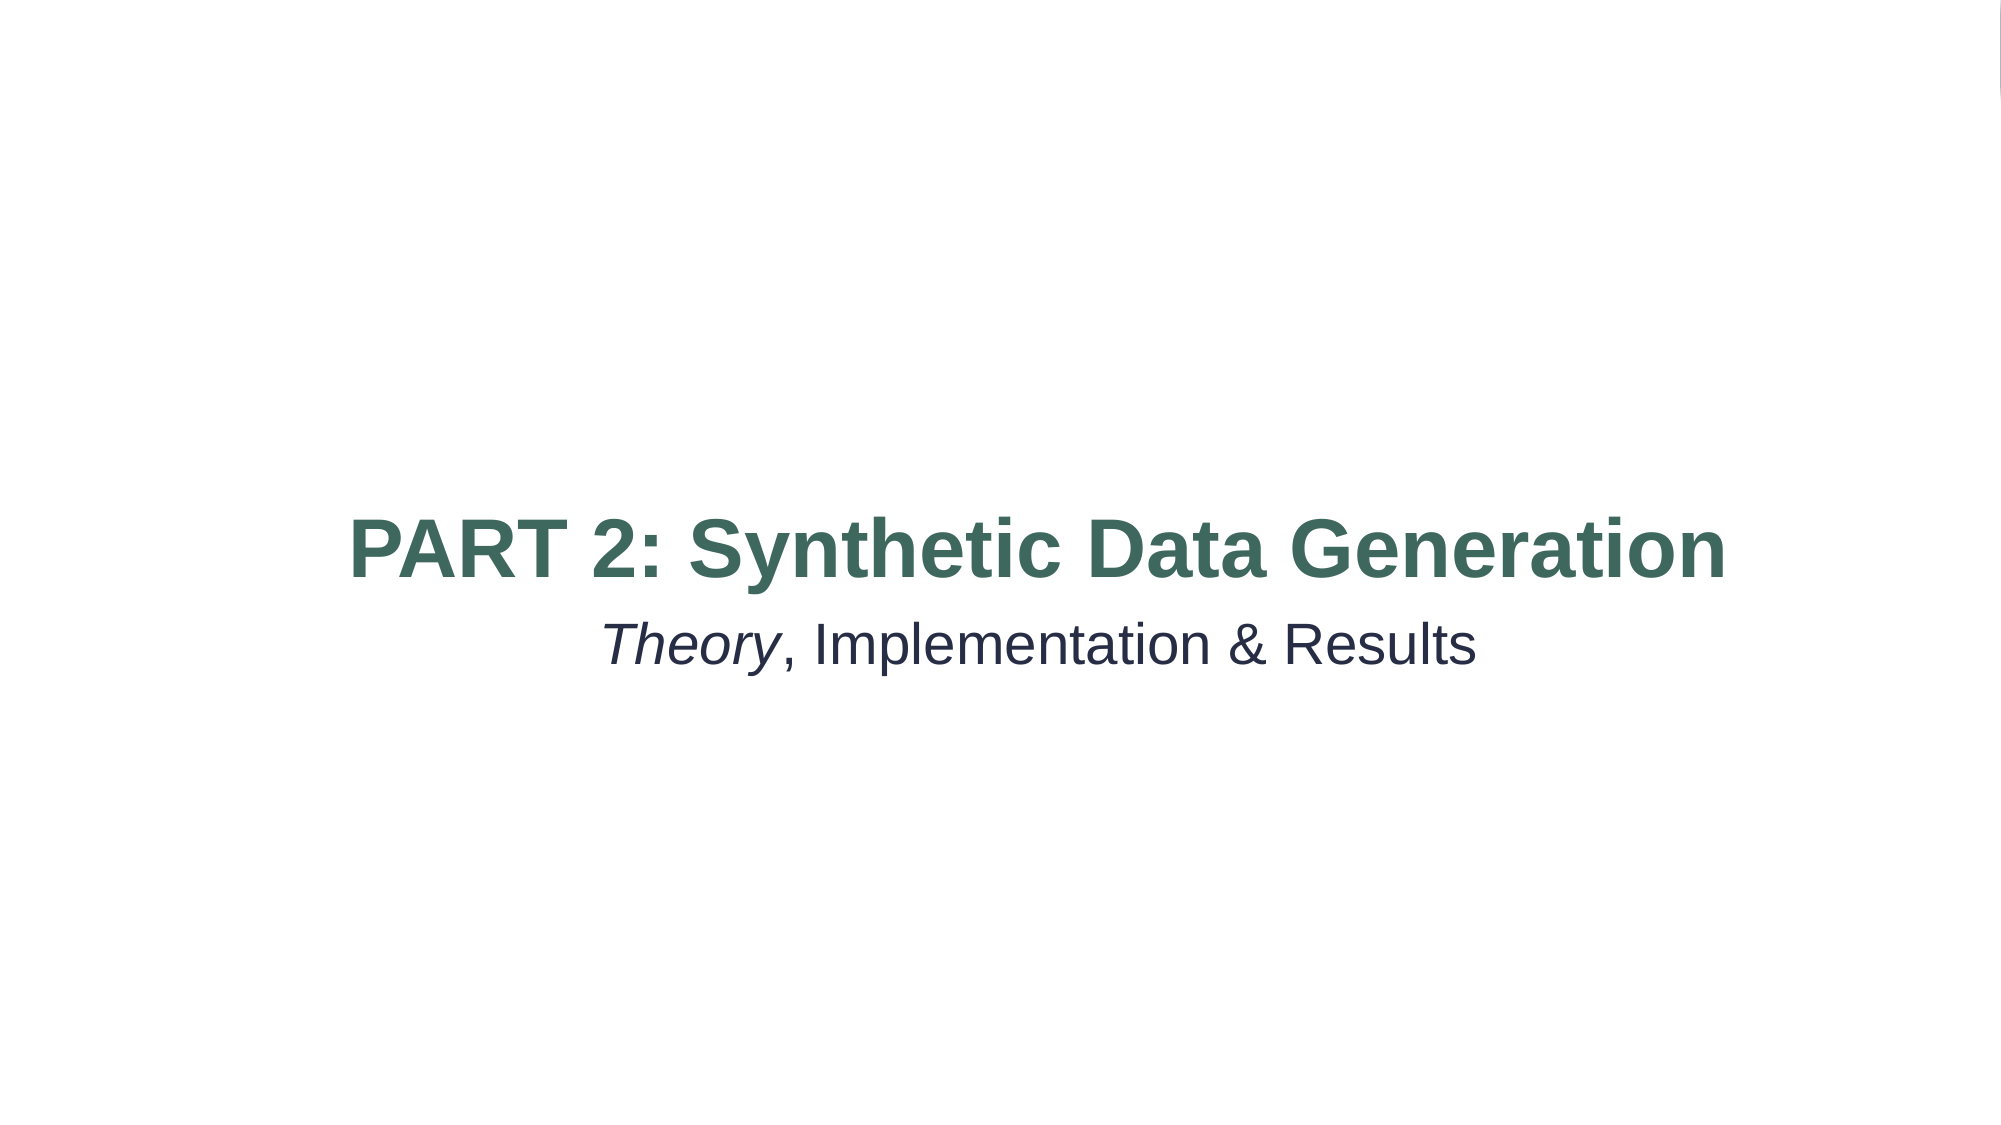

PART 2: Synthetic Data Generation
Theory, Implementation & Results